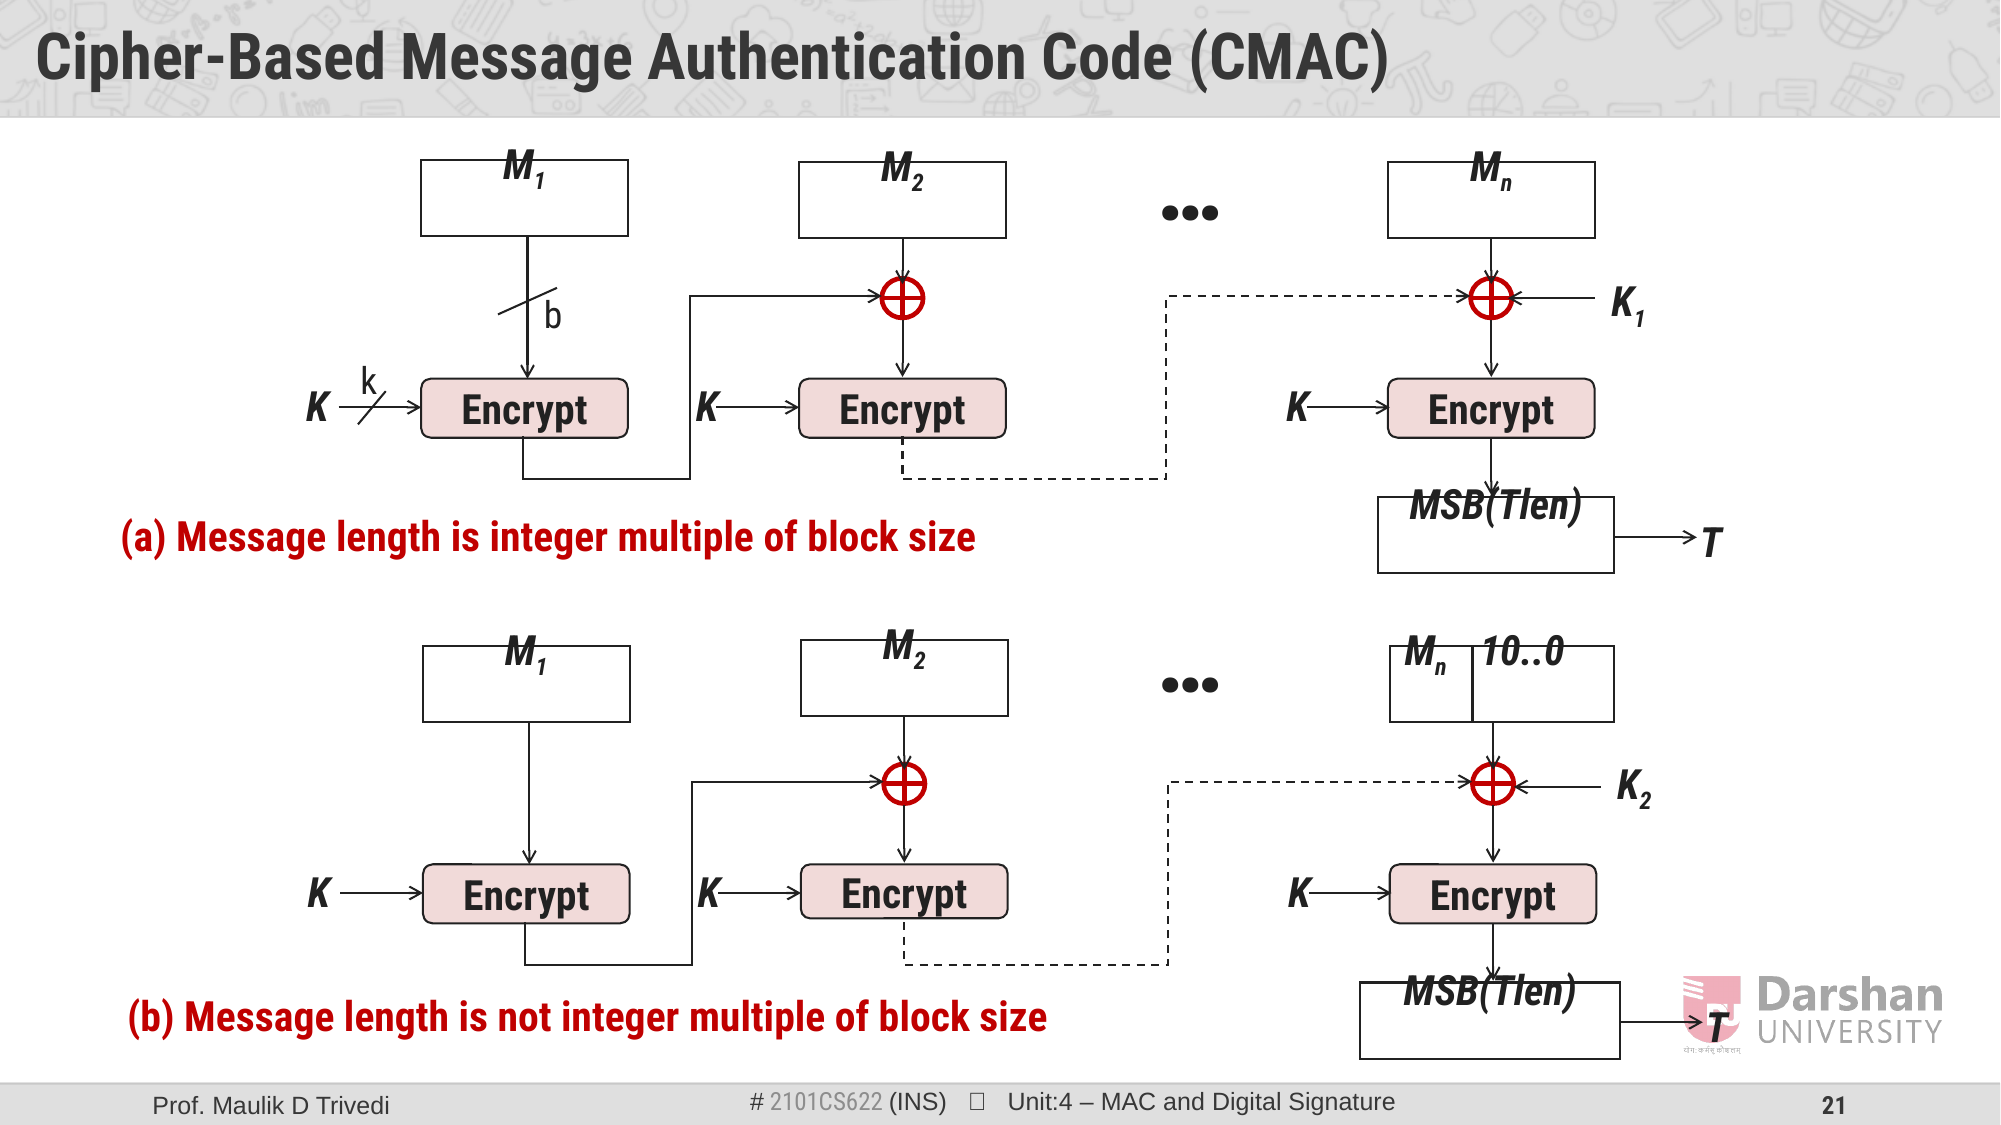

# Cipher-Based Message Authentication Code (CMAC)
…

M1

M2

Mn

K1

b

k
K
K
K
Encrypt
Encrypt
Encrypt

MSB(Tlen)

(a) Message length is integer multiple of block size
T
…

M2

M1

Mn      10..0

K2

K
K
K
Encrypt
Encrypt
Encrypt
(b) Message length is not integer multiple of block size

MSB(Tlen)

T